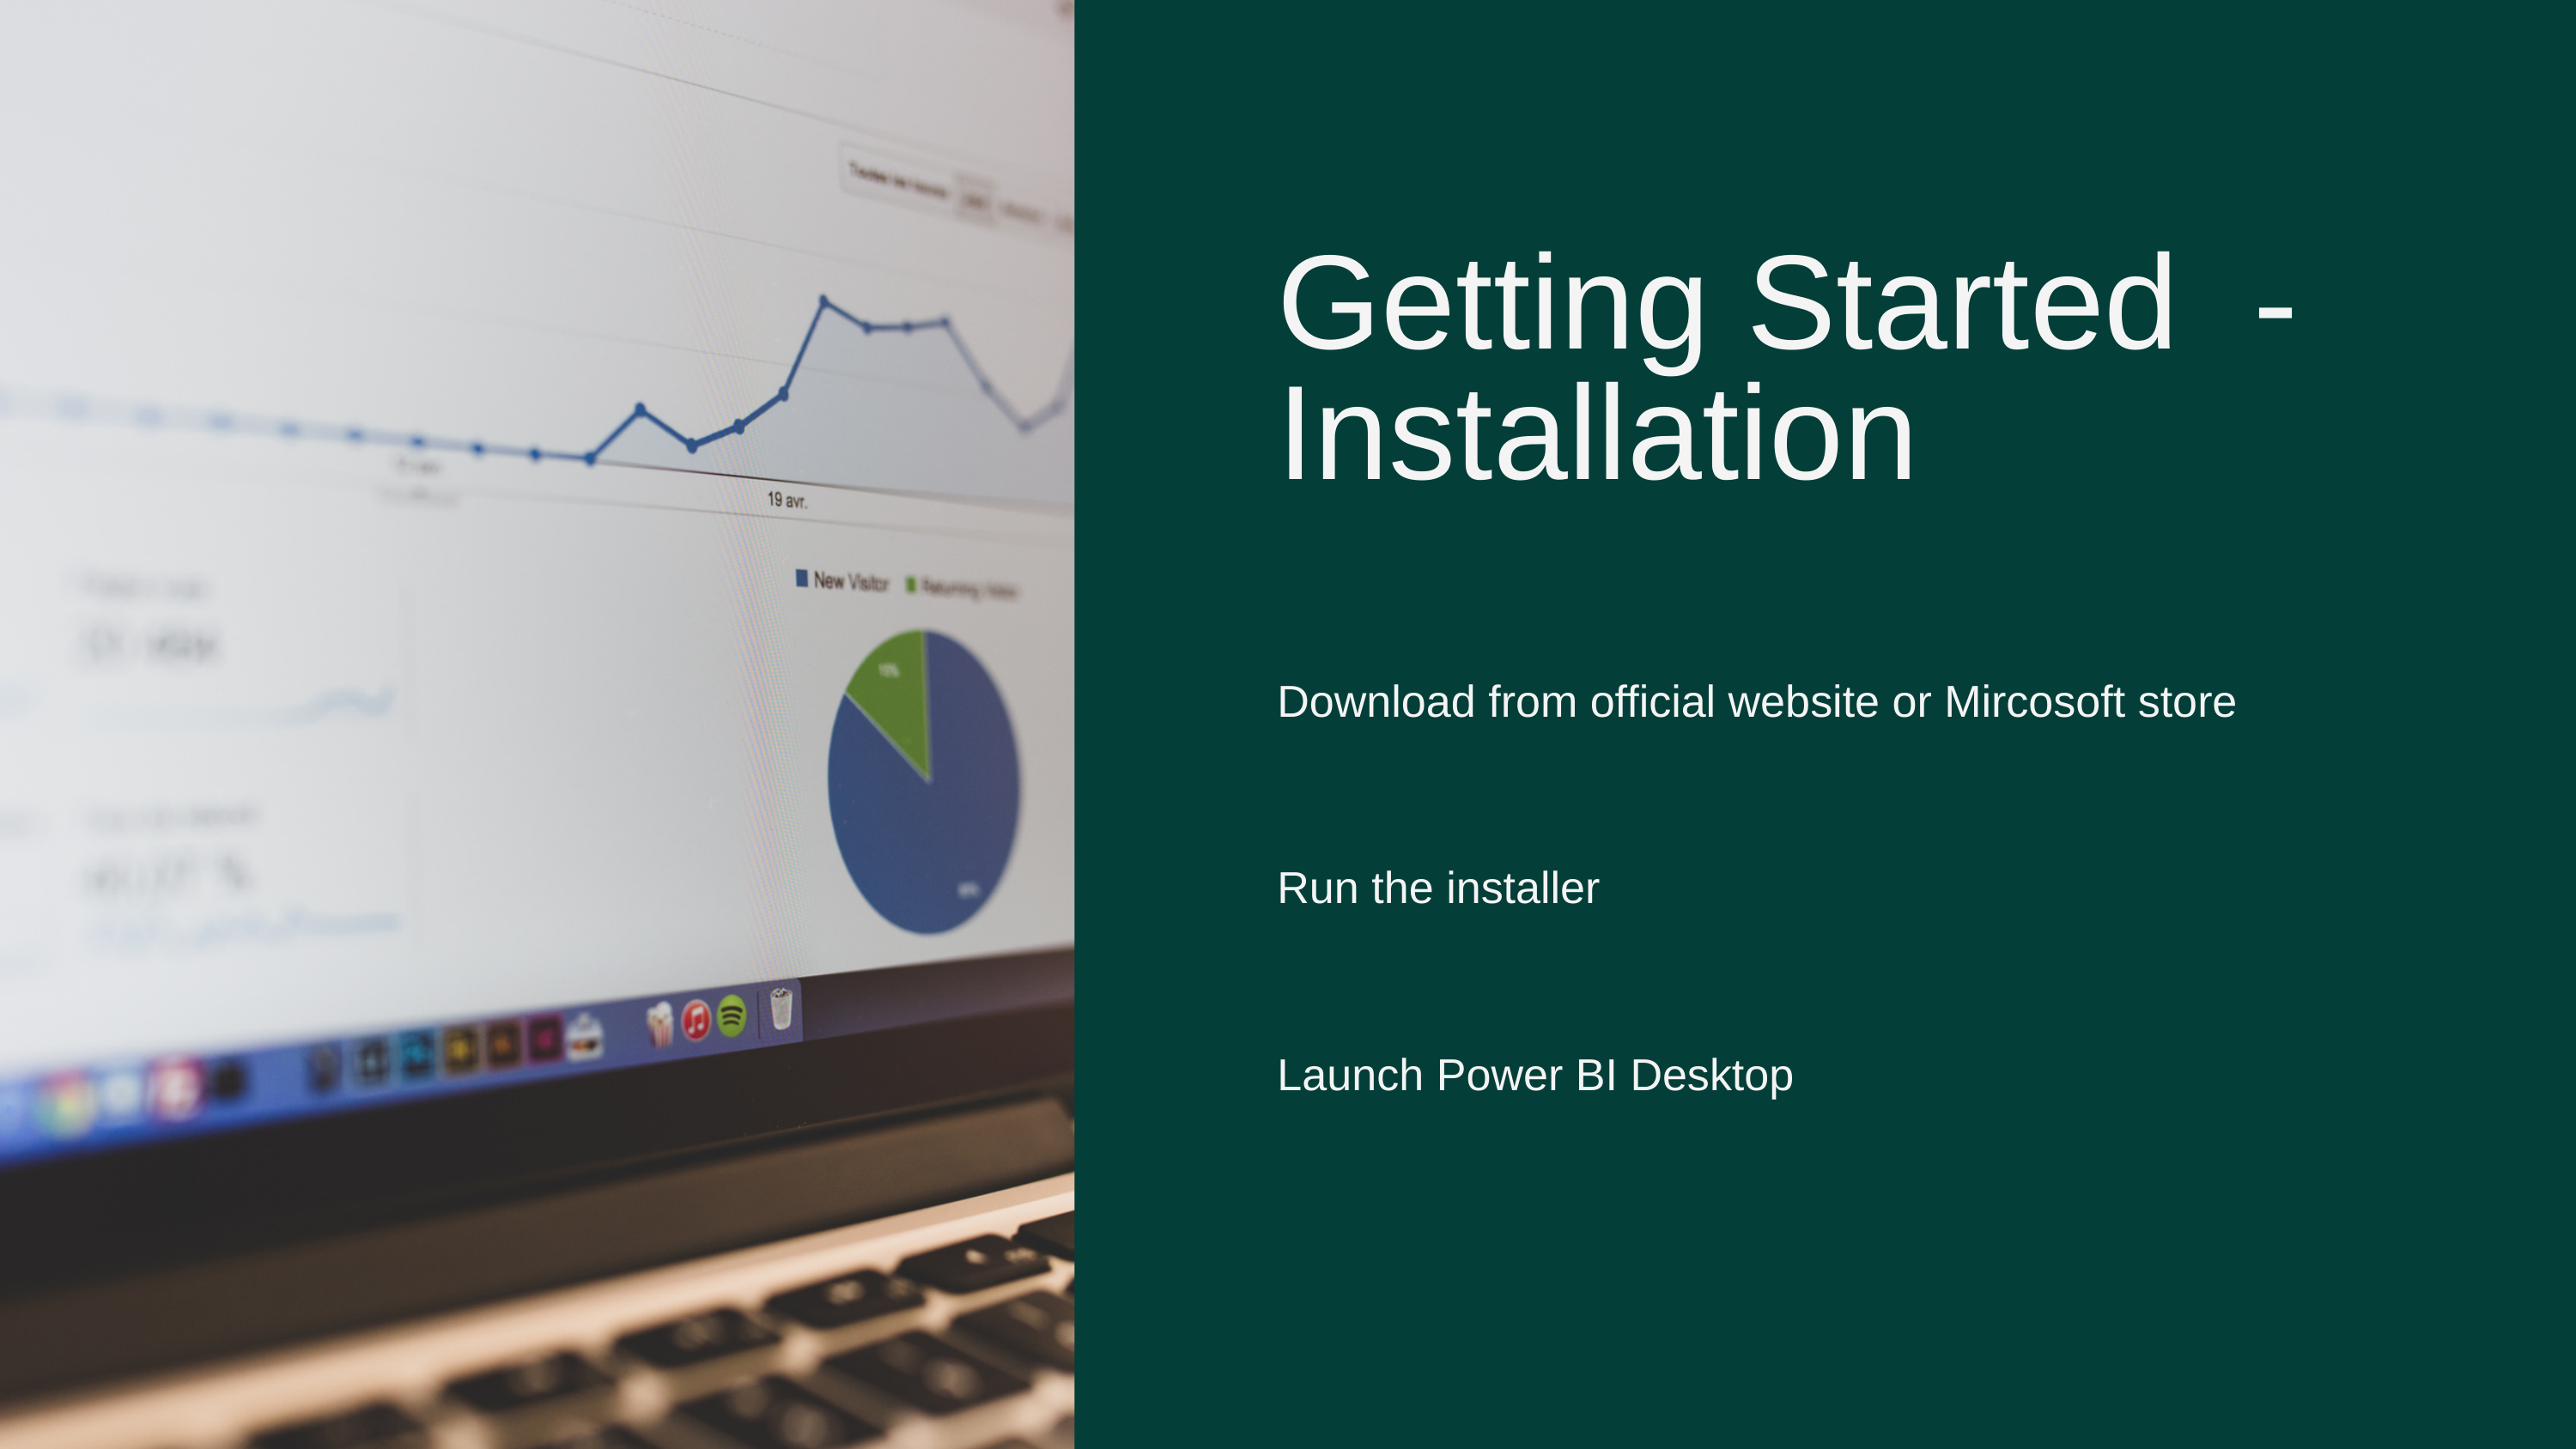

Getting Started  - Installation
Download from official website or Mircosoft store
Run the installer
Launch Power BI Desktop